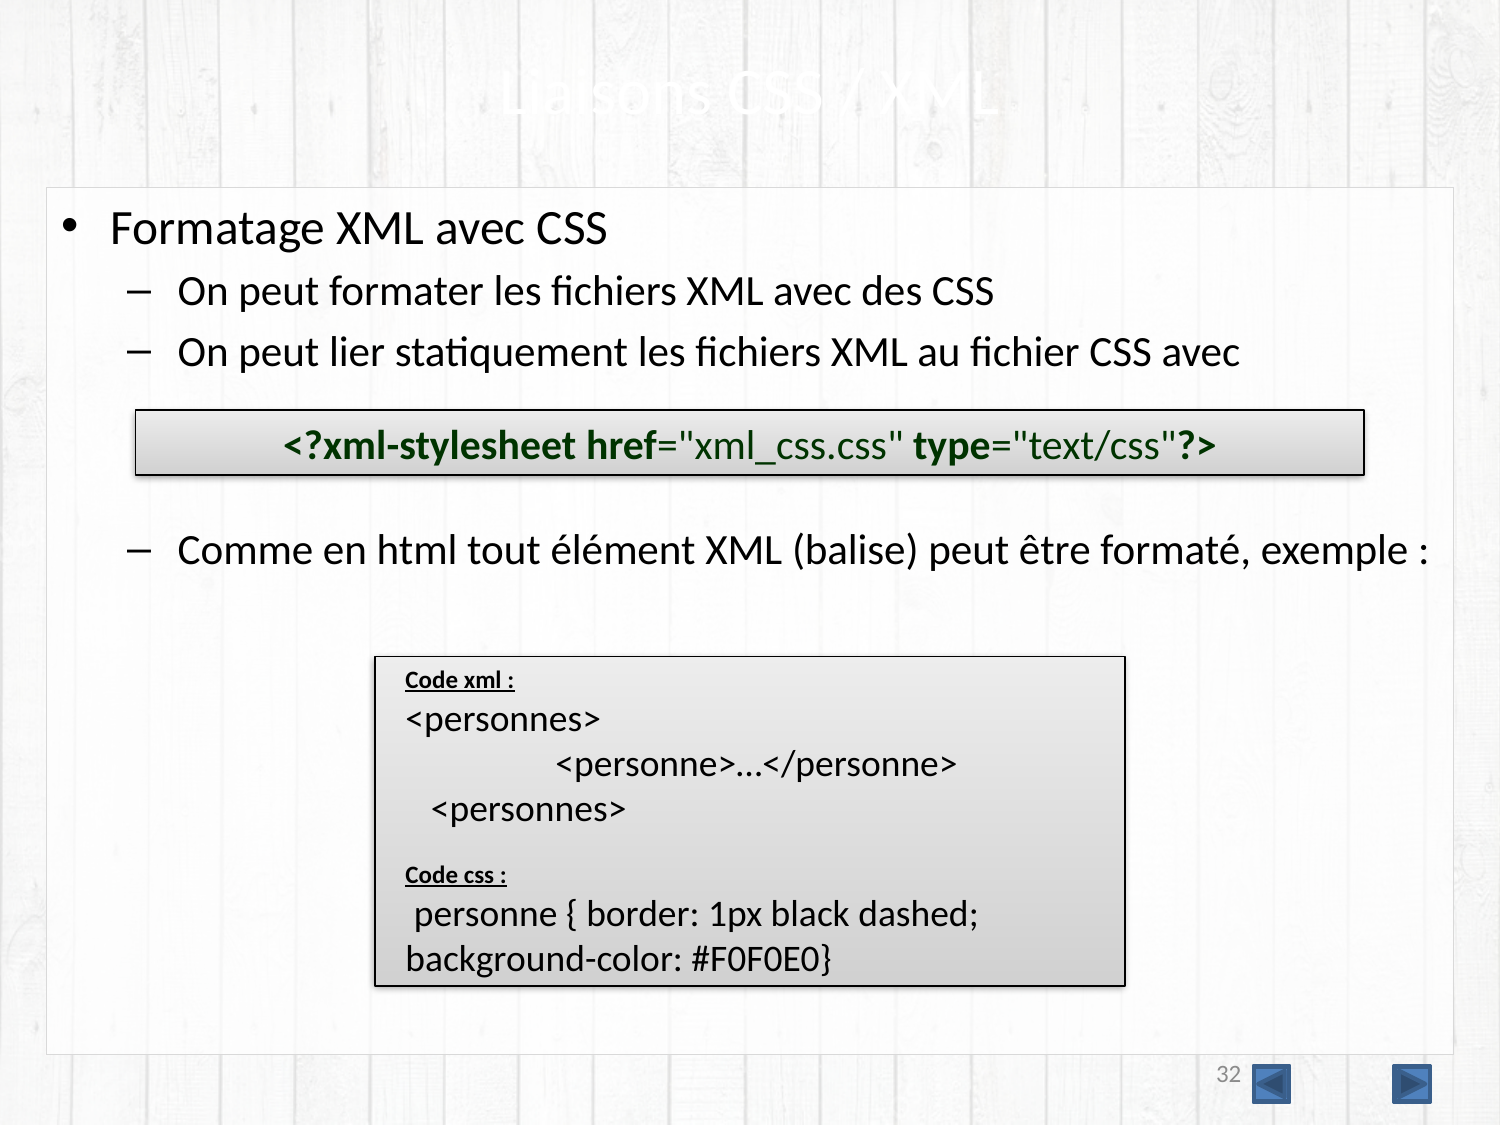

# Liaisons CSS / XML
Formatage XML avec CSS
 On peut formater les fichiers XML avec des CSS
 On peut lier statiquement les fichiers XML au fichier CSS avec

 Comme en html tout élément XML (balise) peut être formaté, exemple :

<?xml-stylesheet href="xml_css.css" type="text/css"?>
Code xml :
<personnes>
	<personne>…</personne>
   <personnes>

Code css :
 personne { border: 1px black dashed; background-color: #F0F0E0}
32